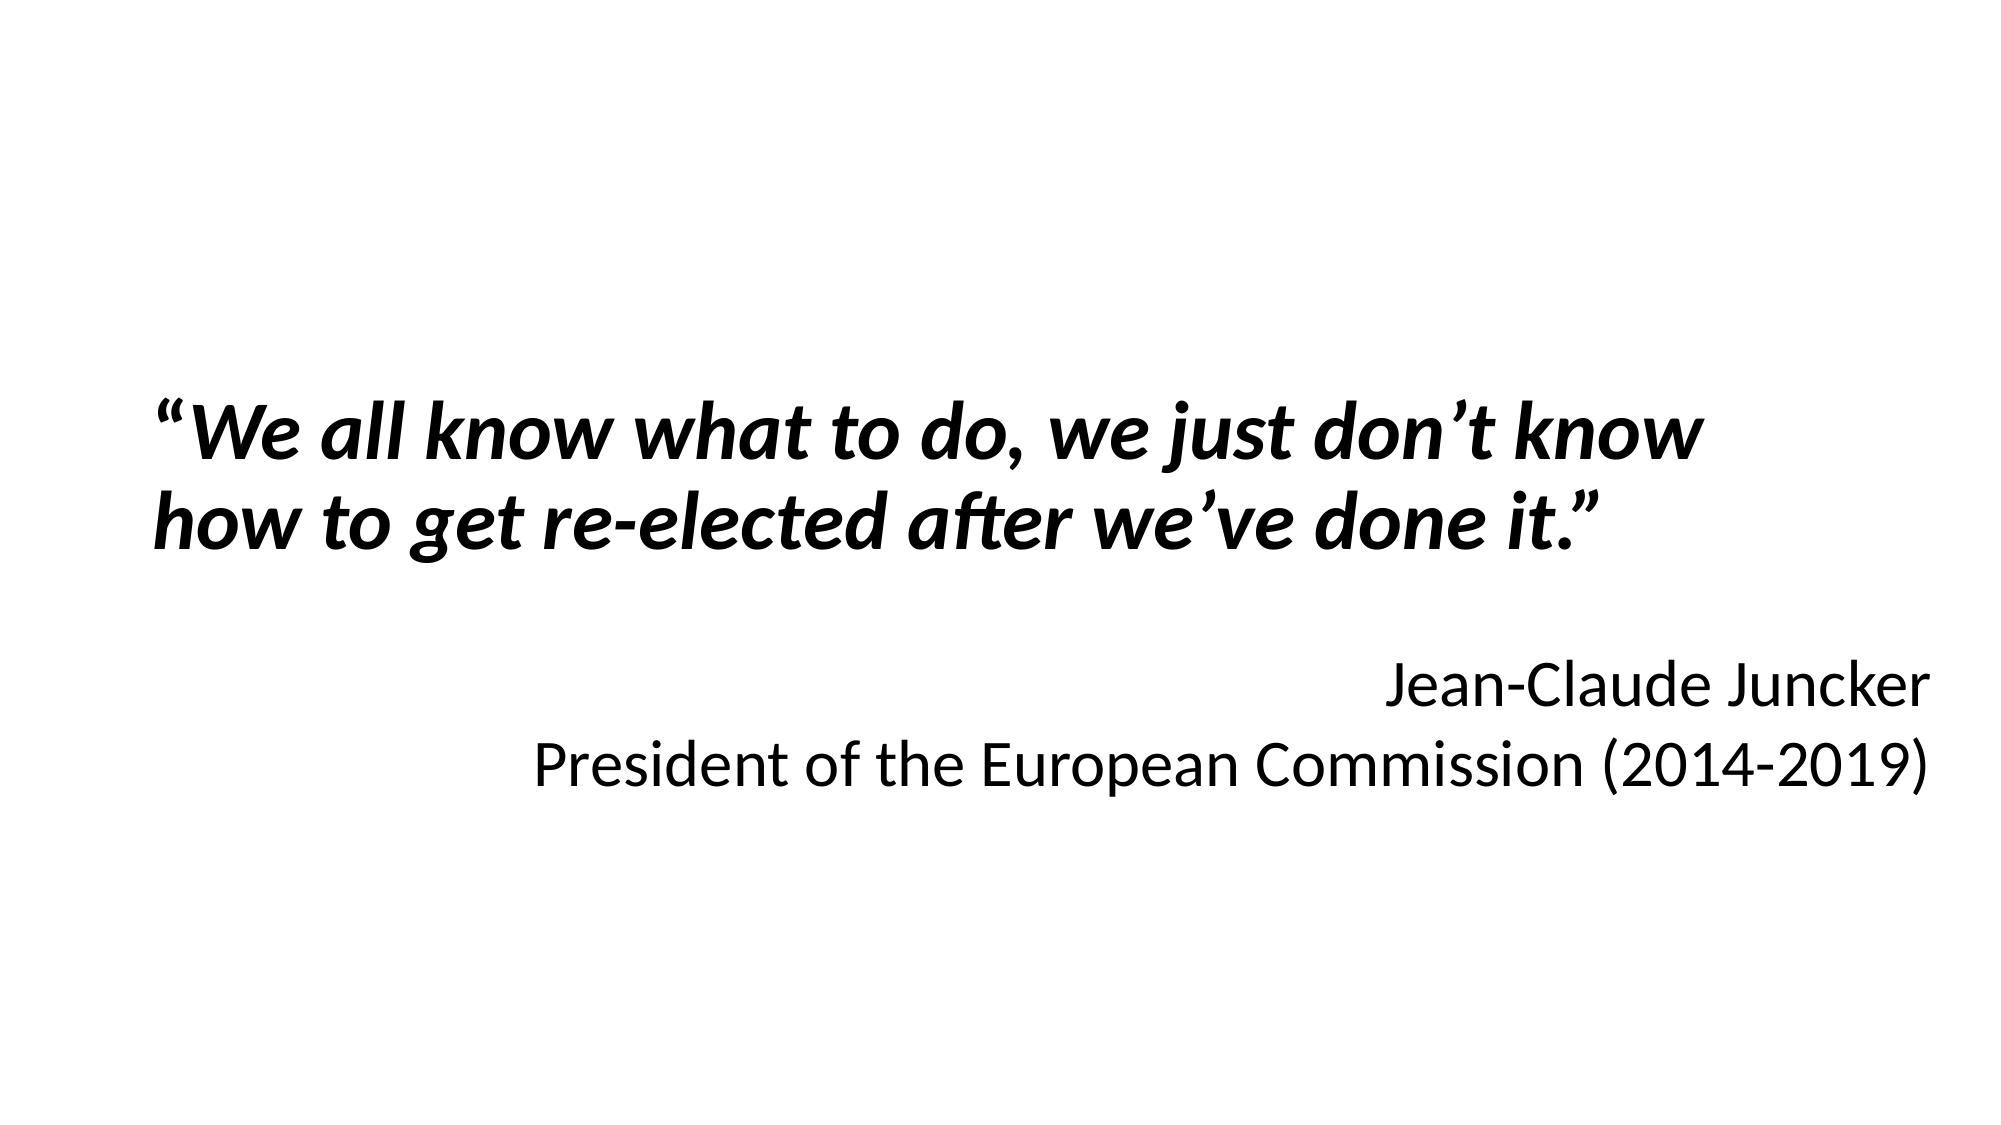

“We all know what to do, we just don’t know how to get re-elected after we’ve done it.”

Jean-Claude Juncker
President of the European Commission (2014-2019)